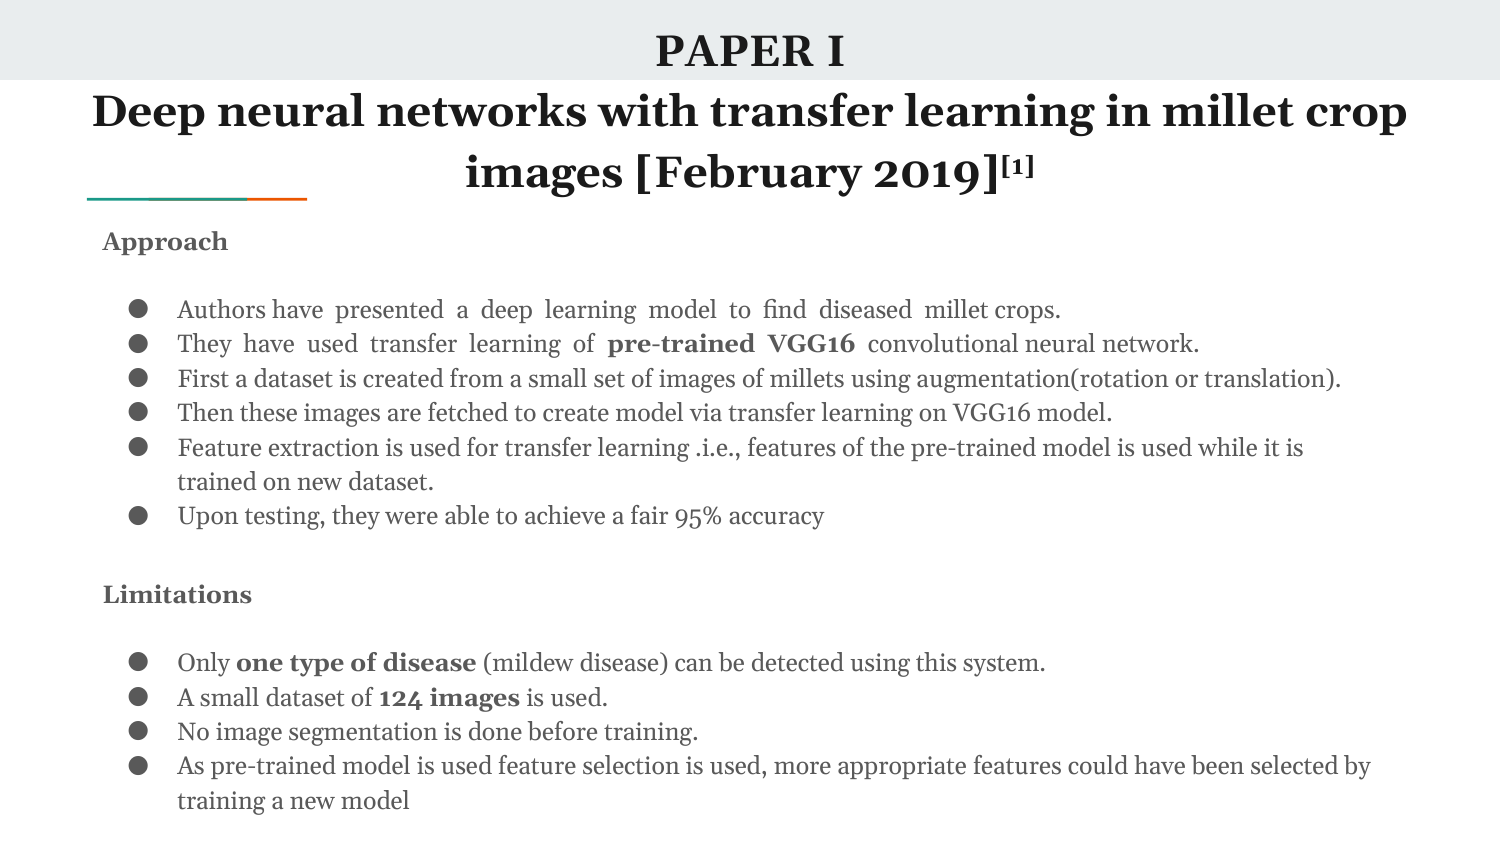

# PAPER I
Deep neural networks with transfer learning in millet crop images [February 2019][1]
Approach
Authors have  presented  a  deep  learning  model  to  find  diseased  millet crops.
They  have  used  transfer  learning  of  pre-trained  VGG16  convolutional neural network.
First a dataset is created from a small set of images of millets using augmentation(rotation or translation).
Then these images are fetched to create model via transfer learning on VGG16 model.
Feature extraction is used for transfer learning .i.e., features of the pre-trained model is used while it is trained on new dataset.
Upon testing, they were able to achieve a fair 95% accuracy

Limitations
Only one type of disease (mildew disease) can be detected using this system.
A small dataset of 124 images is used.
No image segmentation is done before training.
As pre-trained model is used feature selection is used, more appropriate features could have been selected by training a new model